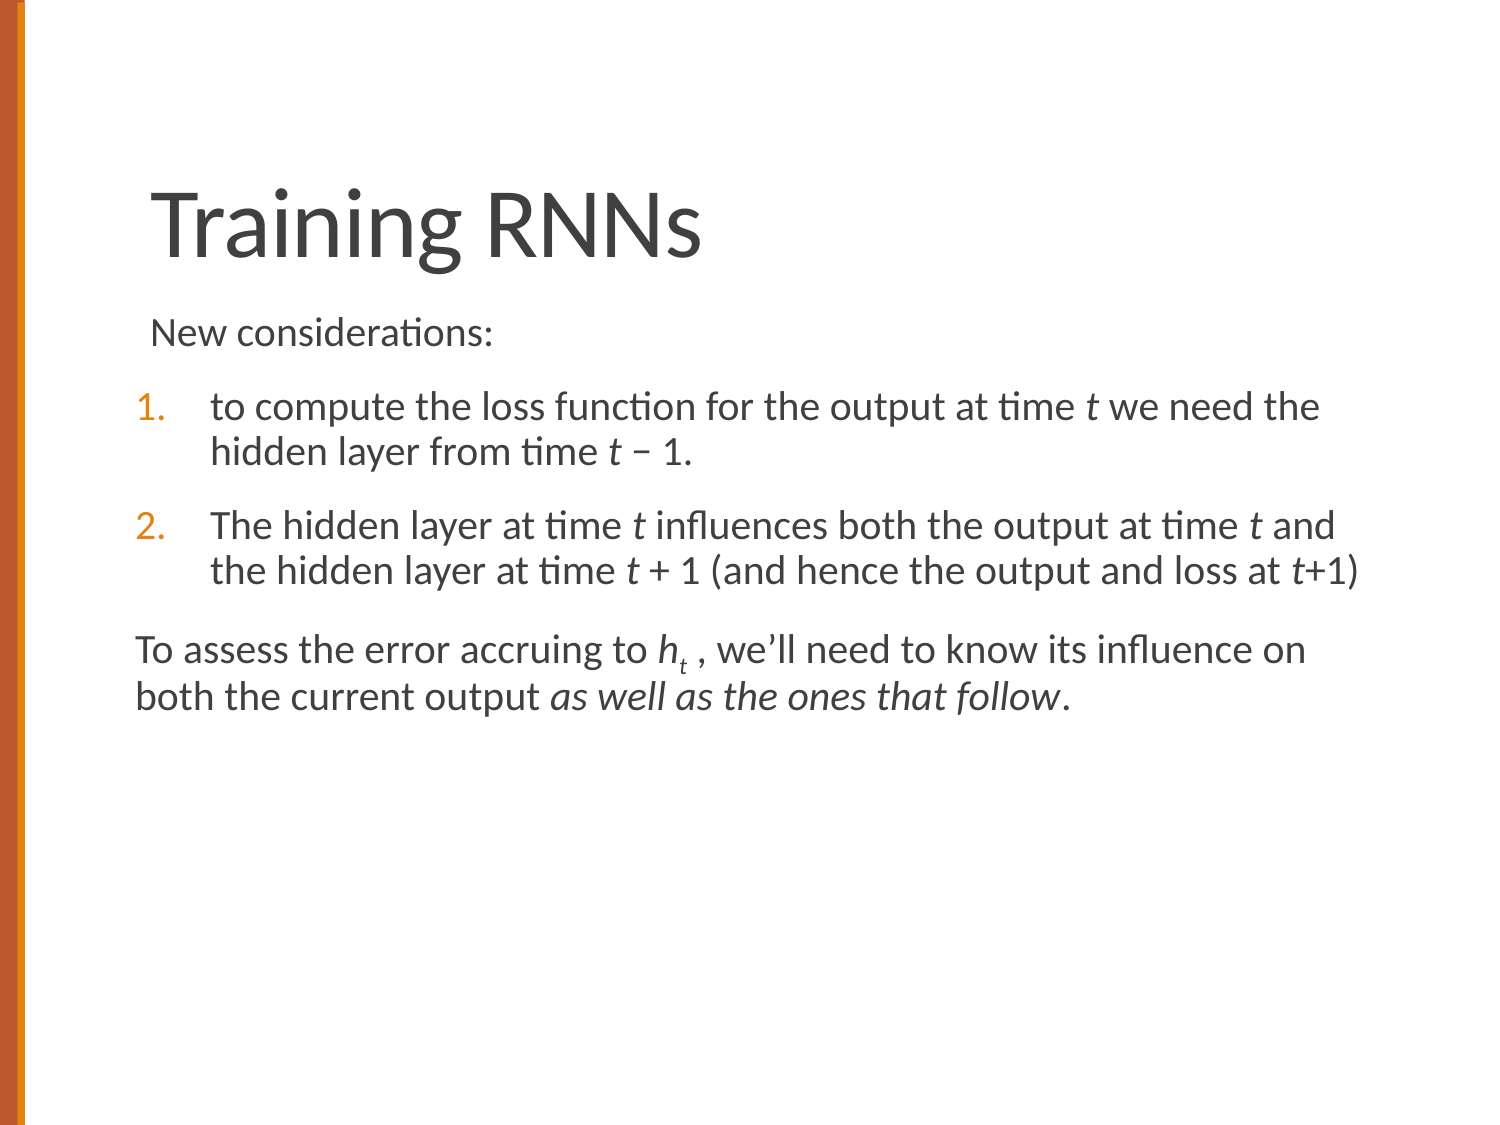

# Training RNNs
New considerations:
to compute the loss function for the output at time t we need the hidden layer from time t − 1.
The hidden layer at time t influences both the output at time t and the hidden layer at time t + 1 (and hence the output and loss at t+1)
To assess the error accruing to ht , we’ll need to know its influence on both the current output as well as the ones that follow.